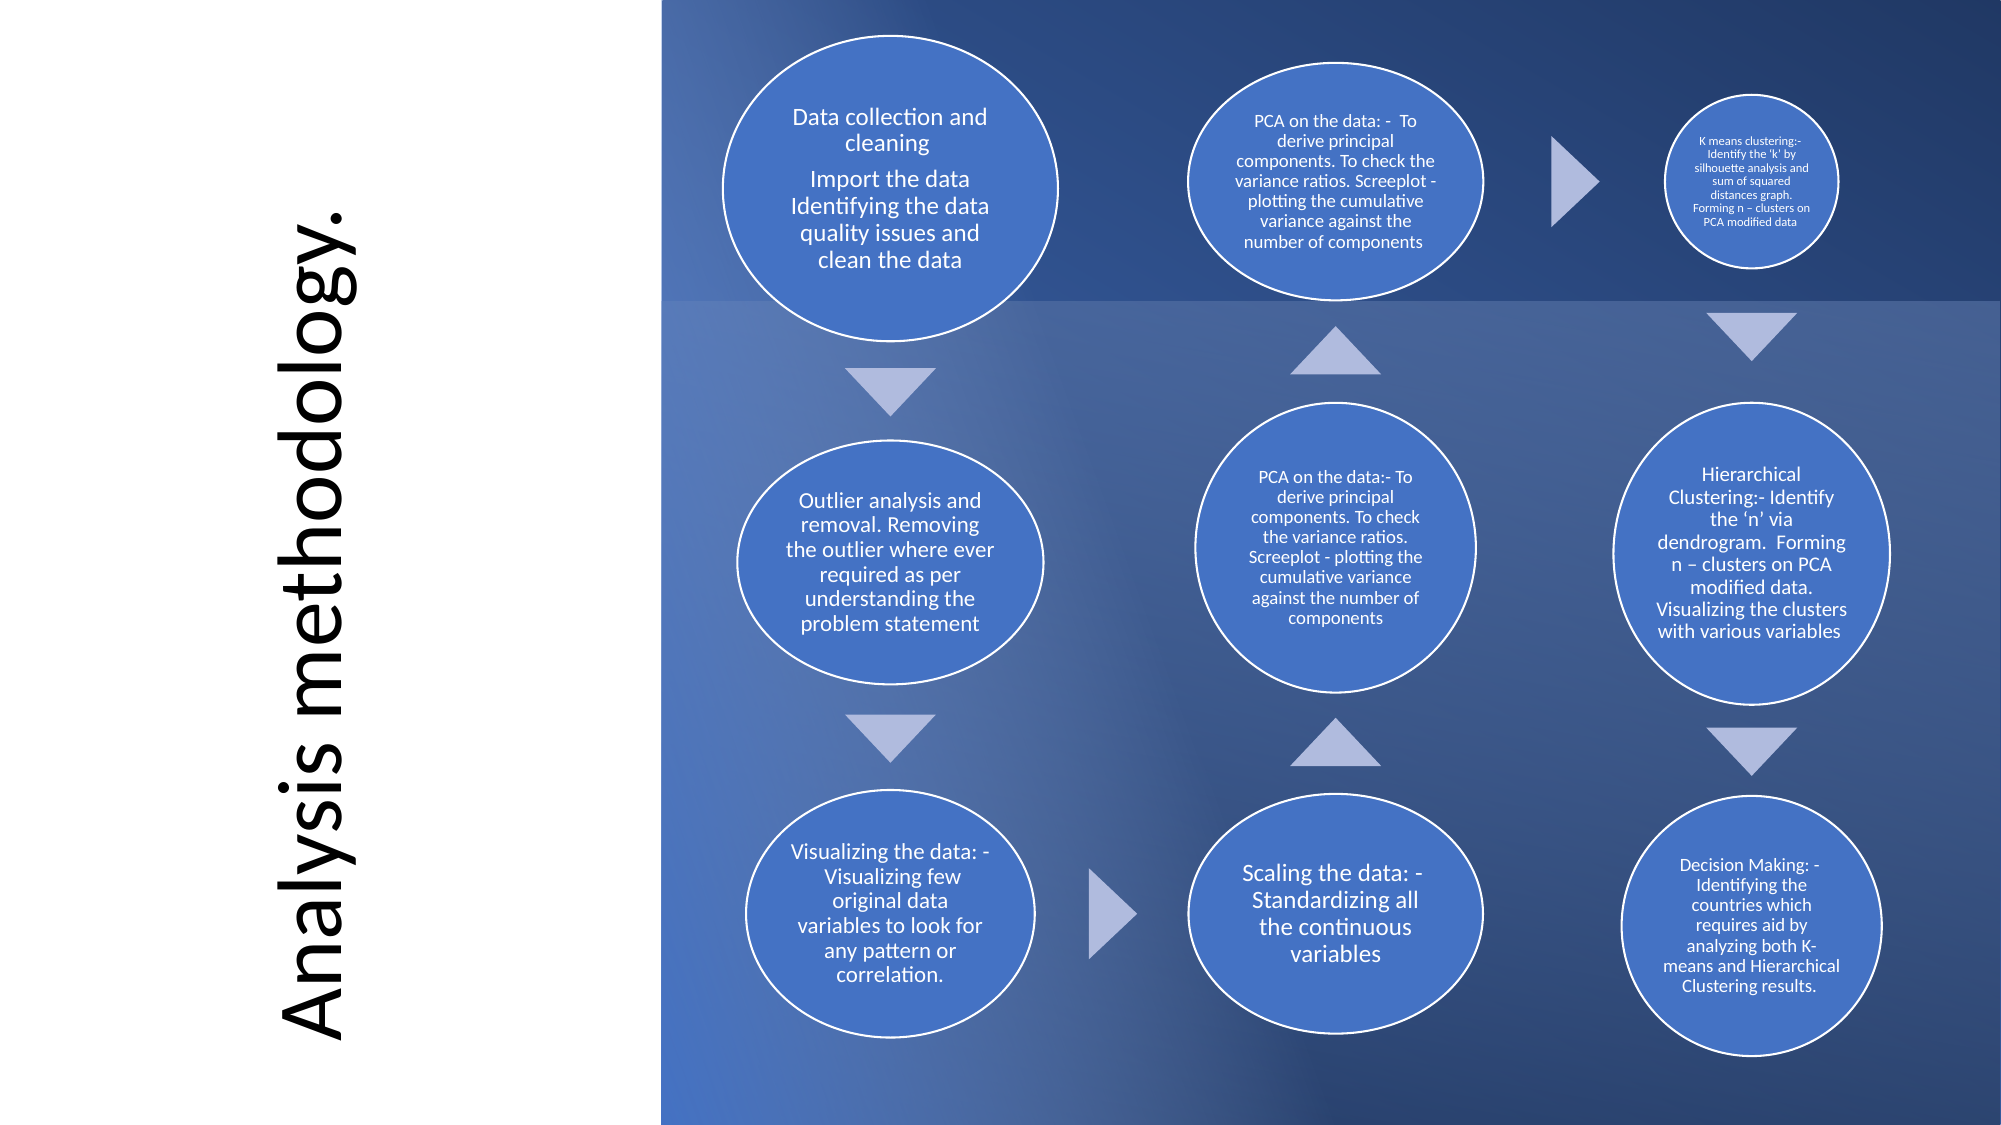

Data collection and cleaning
 Import the data  Identifying the data quality issues and clean the data
Outlier analysis and removal. Removing the outlier where ever required as per understanding the problem statement
Visualizing the data: -  Visualizing few original data variables to look for any pattern or correlation.
Scaling the data: -  Standardizing all the continuous variables
PCA on the data:- To derive principal components. To check the variance ratios. Screeplot - plotting the cumulative variance against the number of components
PCA on the data: -  To derive principal components. To check the variance ratios. Screeplot - plotting the cumulative variance against the number of components
K means clustering:-  Identify the ‘k’ by silhouette analysis and sum of squared distances graph. Forming n – clusters on PCA modified data
Hierarchical Clustering:- Identify the ‘n’ via dendrogram.  Forming n – clusters on PCA modified data. Visualizing the clusters with various variables
Decision Making: -  Identifying the countries which requires aid by analyzing both K-means and Hierarchical Clustering results.

# Analysis methodology.